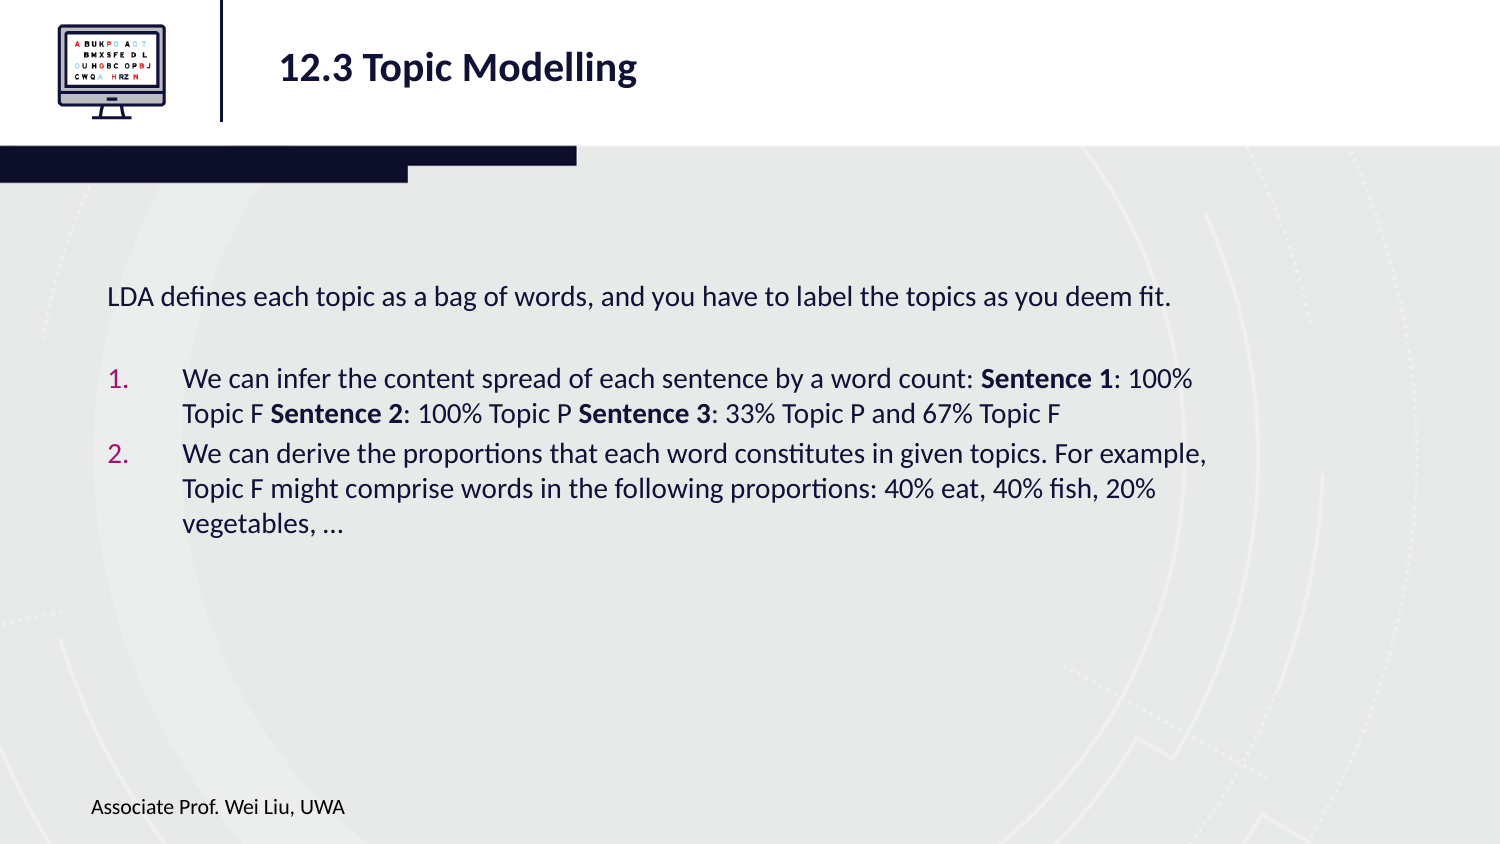

12.3 Topic Modelling
LDA defines each topic as a bag of words, and you have to label the topics as you deem fit.

We can infer the content spread of each sentence by a word count: Sentence 1: 100% Topic F Sentence 2: 100% Topic P Sentence 3: 33% Topic P and 67% Topic F
We can derive the proportions that each word constitutes in given topics. For example, Topic F might comprise words in the following proportions: 40% eat, 40% fish, 20% vegetables, …
Associate Prof. Wei Liu, UWA